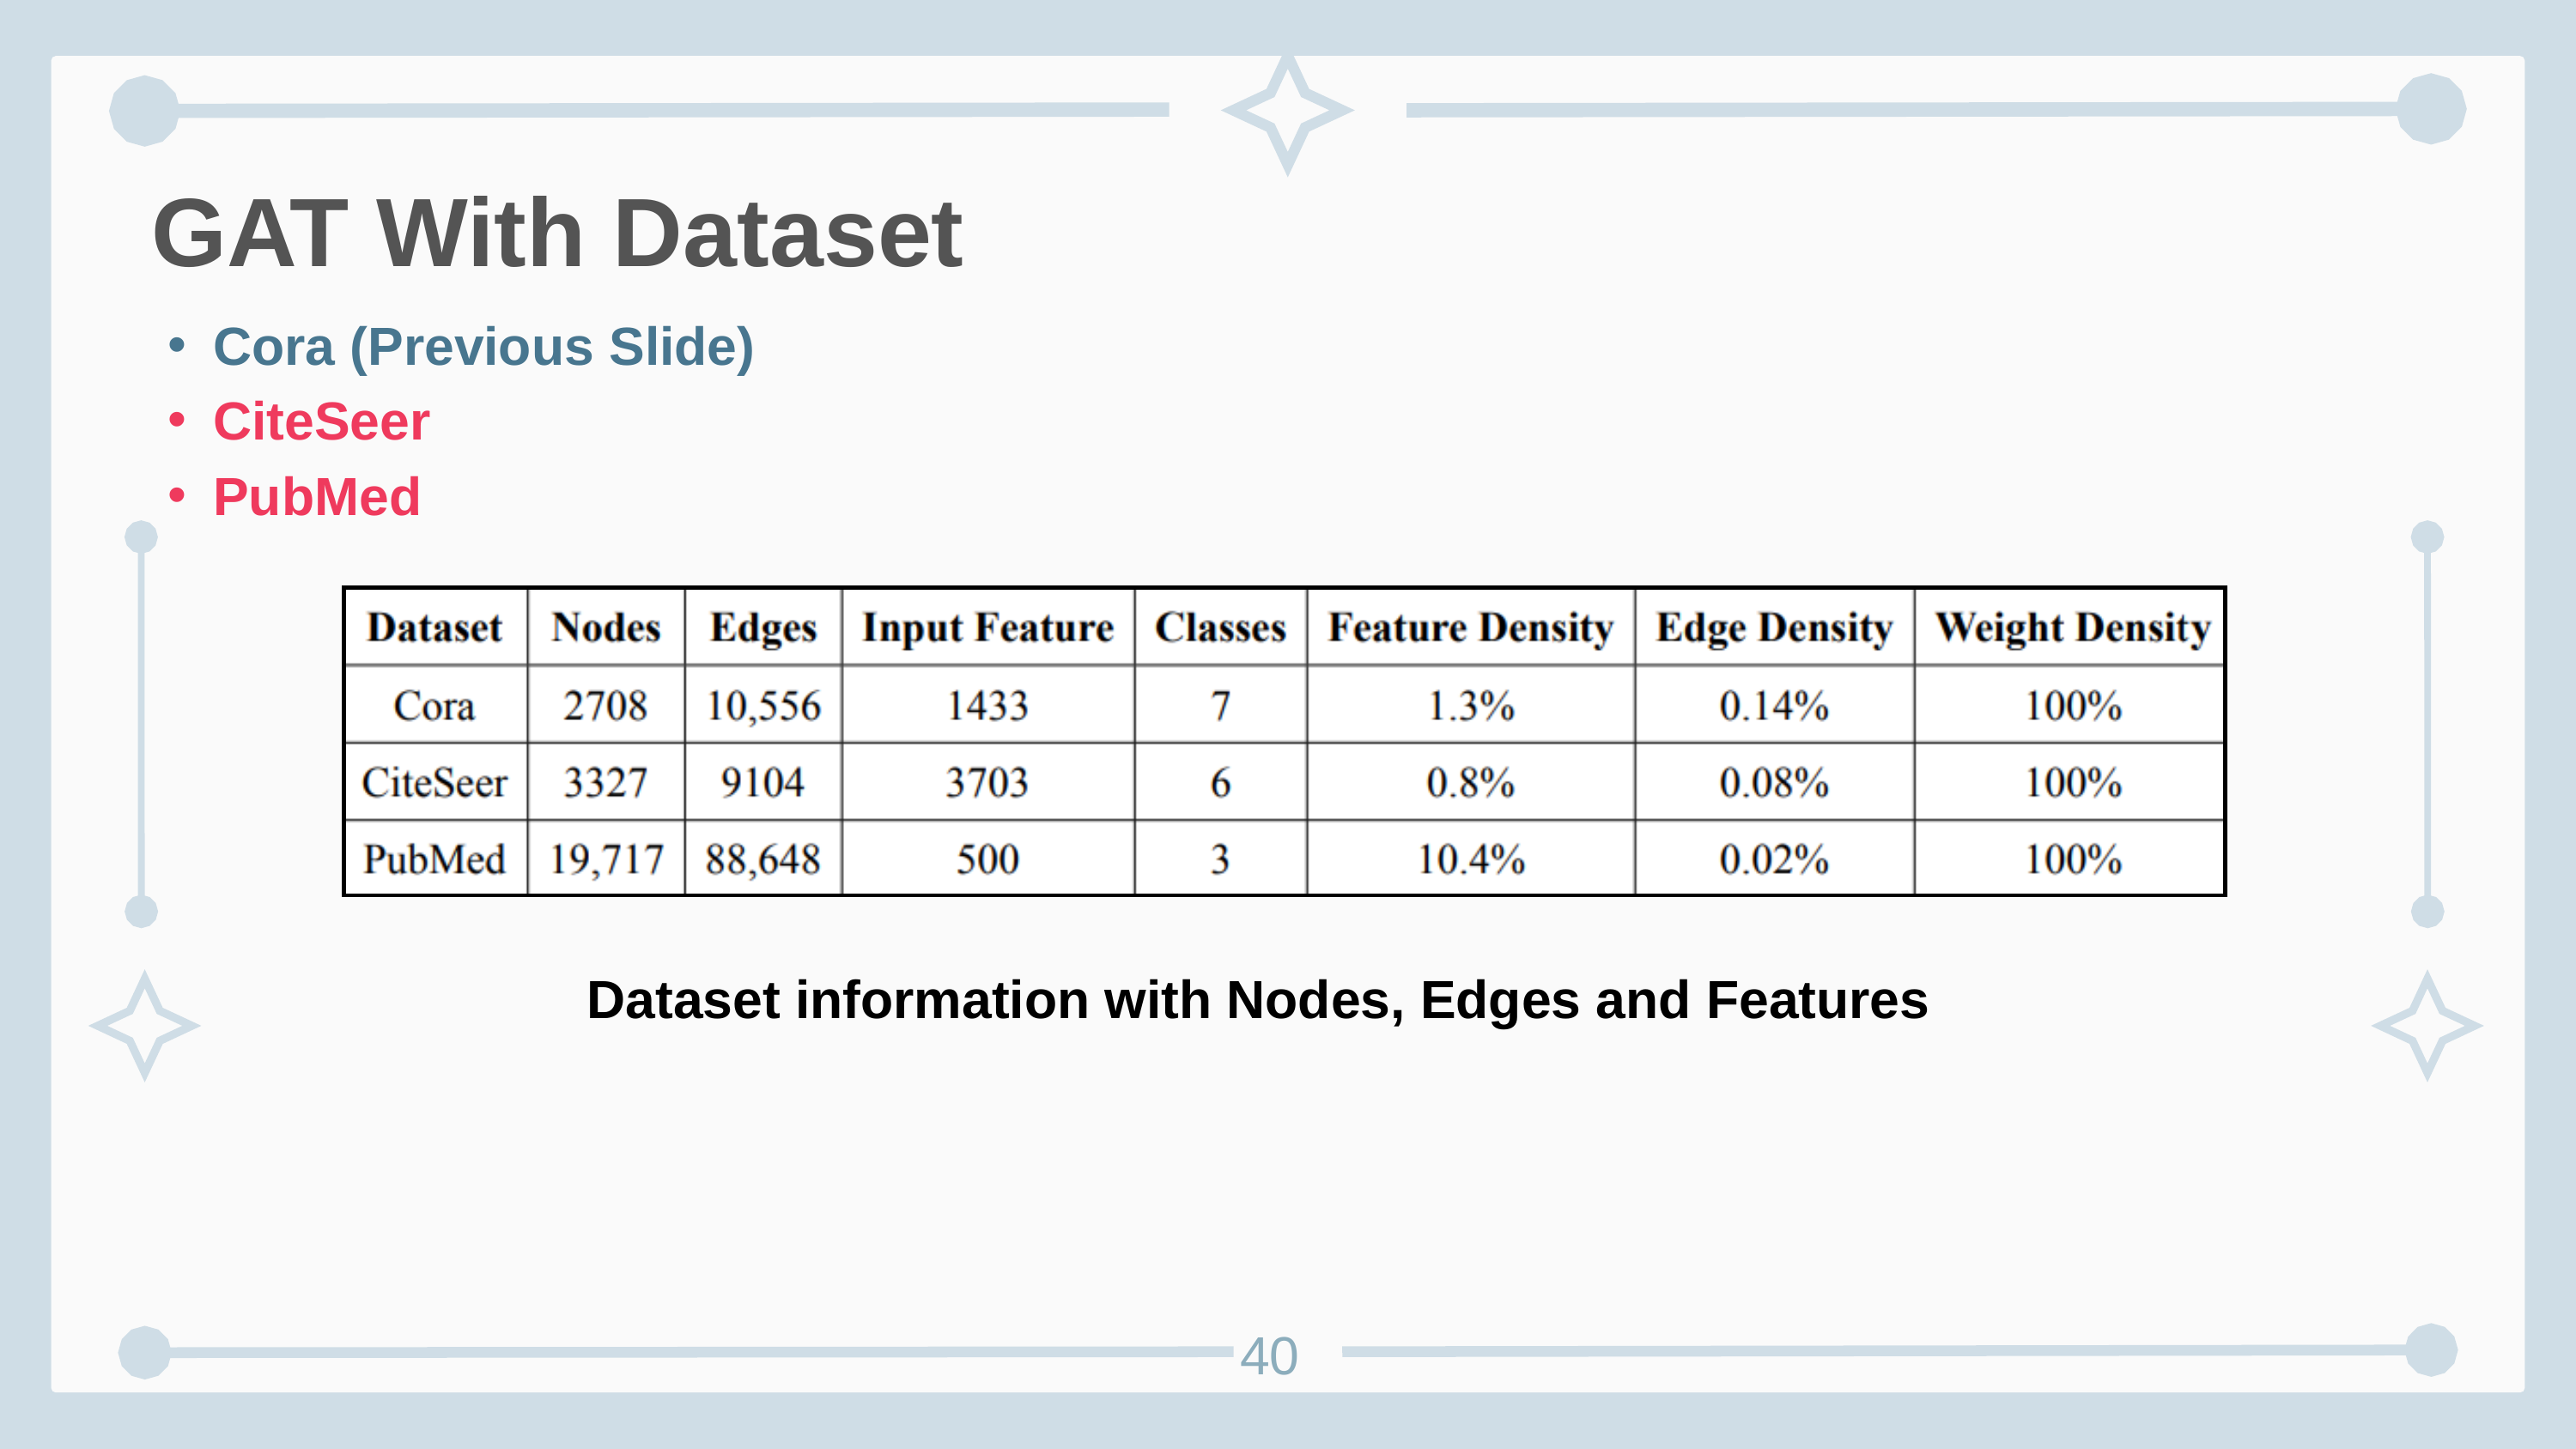

GAT With Dataset
Cora (Previous Slide)
CiteSeer
PubMed

Dataset information with Nodes, Edges and Features

40